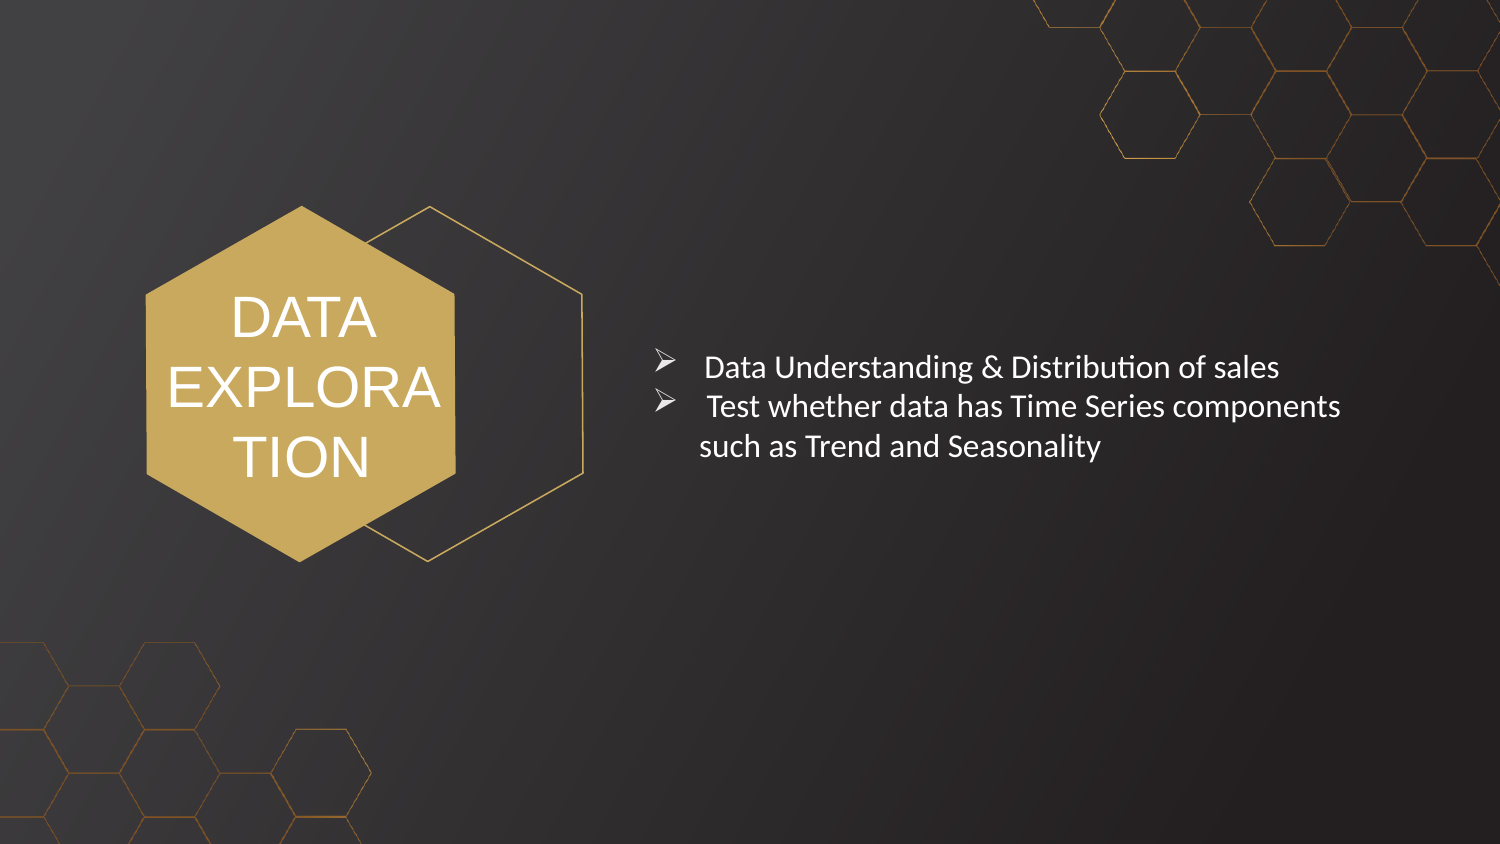

# DATA EXPLORATION
Data Understanding & Distribution of sales
 Test whether data has Time Series components       such as Trend and Seasonality